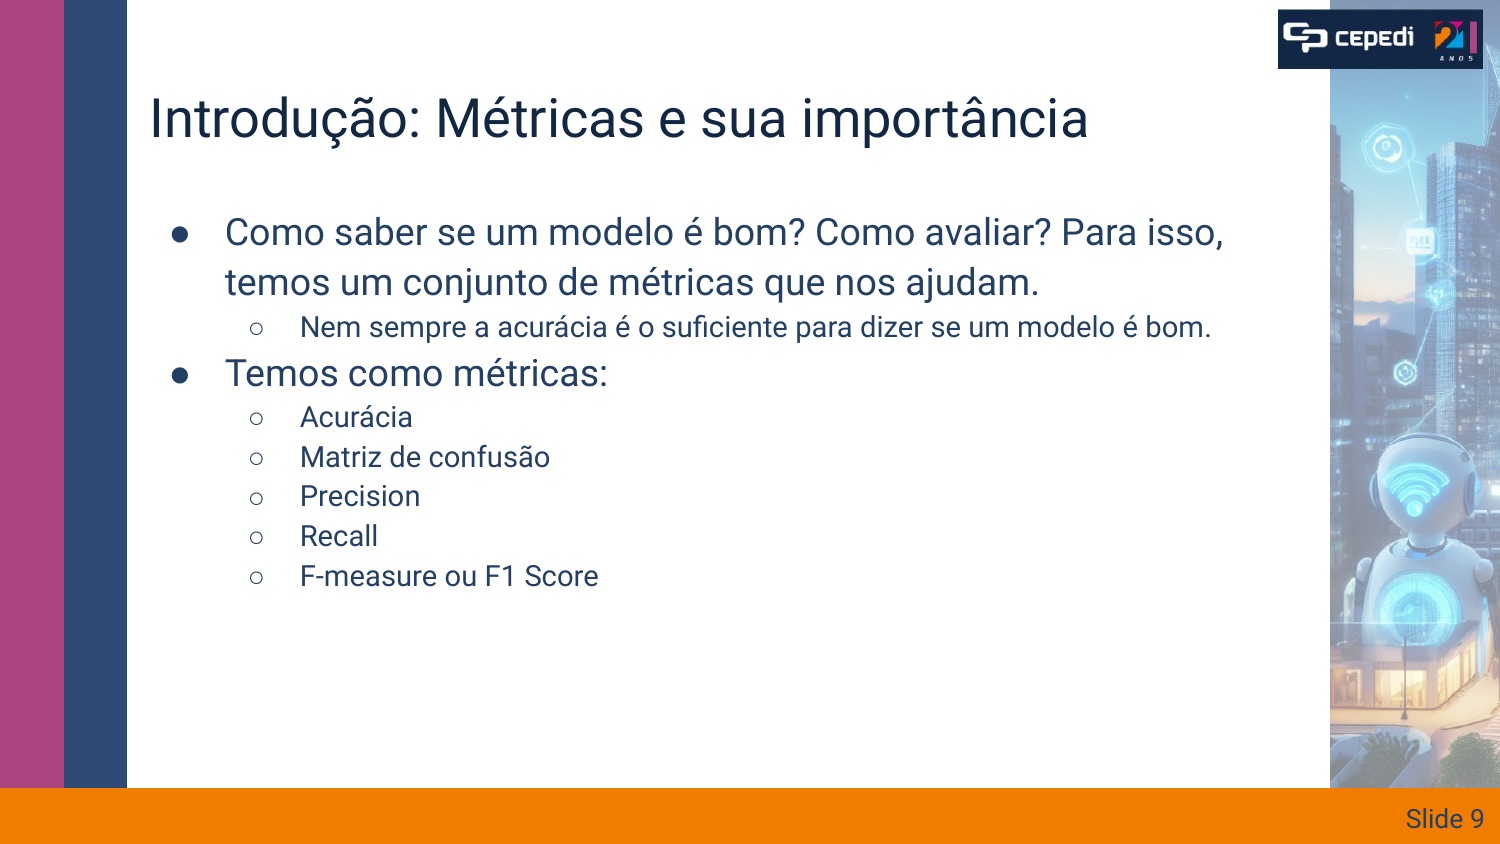

# Introdução: Métricas e sua importância
Como saber se um modelo é bom? Como avaliar? Para isso, temos um conjunto de métricas que nos ajudam.
Nem sempre a acurácia é o suficiente para dizer se um modelo é bom.
Temos como métricas:
Acurácia
Matriz de confusão
Precision
Recall
F-measure ou F1 Score

Slide 9